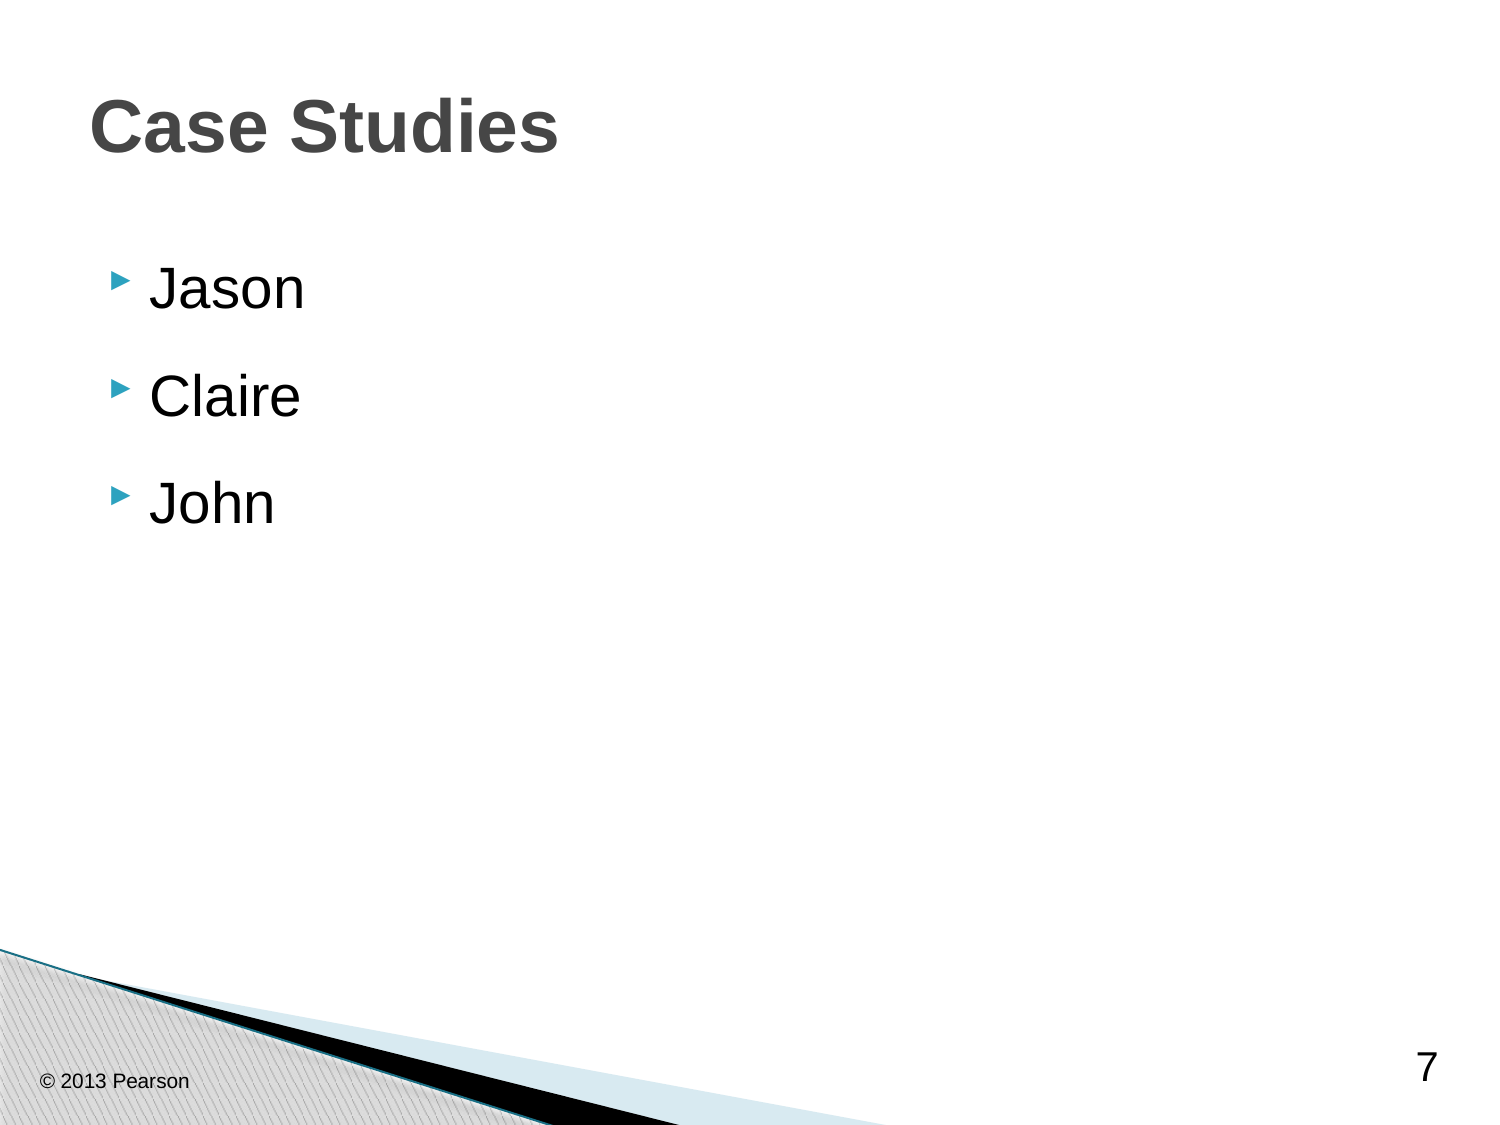

# Case Studies
Jason
Claire
John
7
© 2013 Pearson